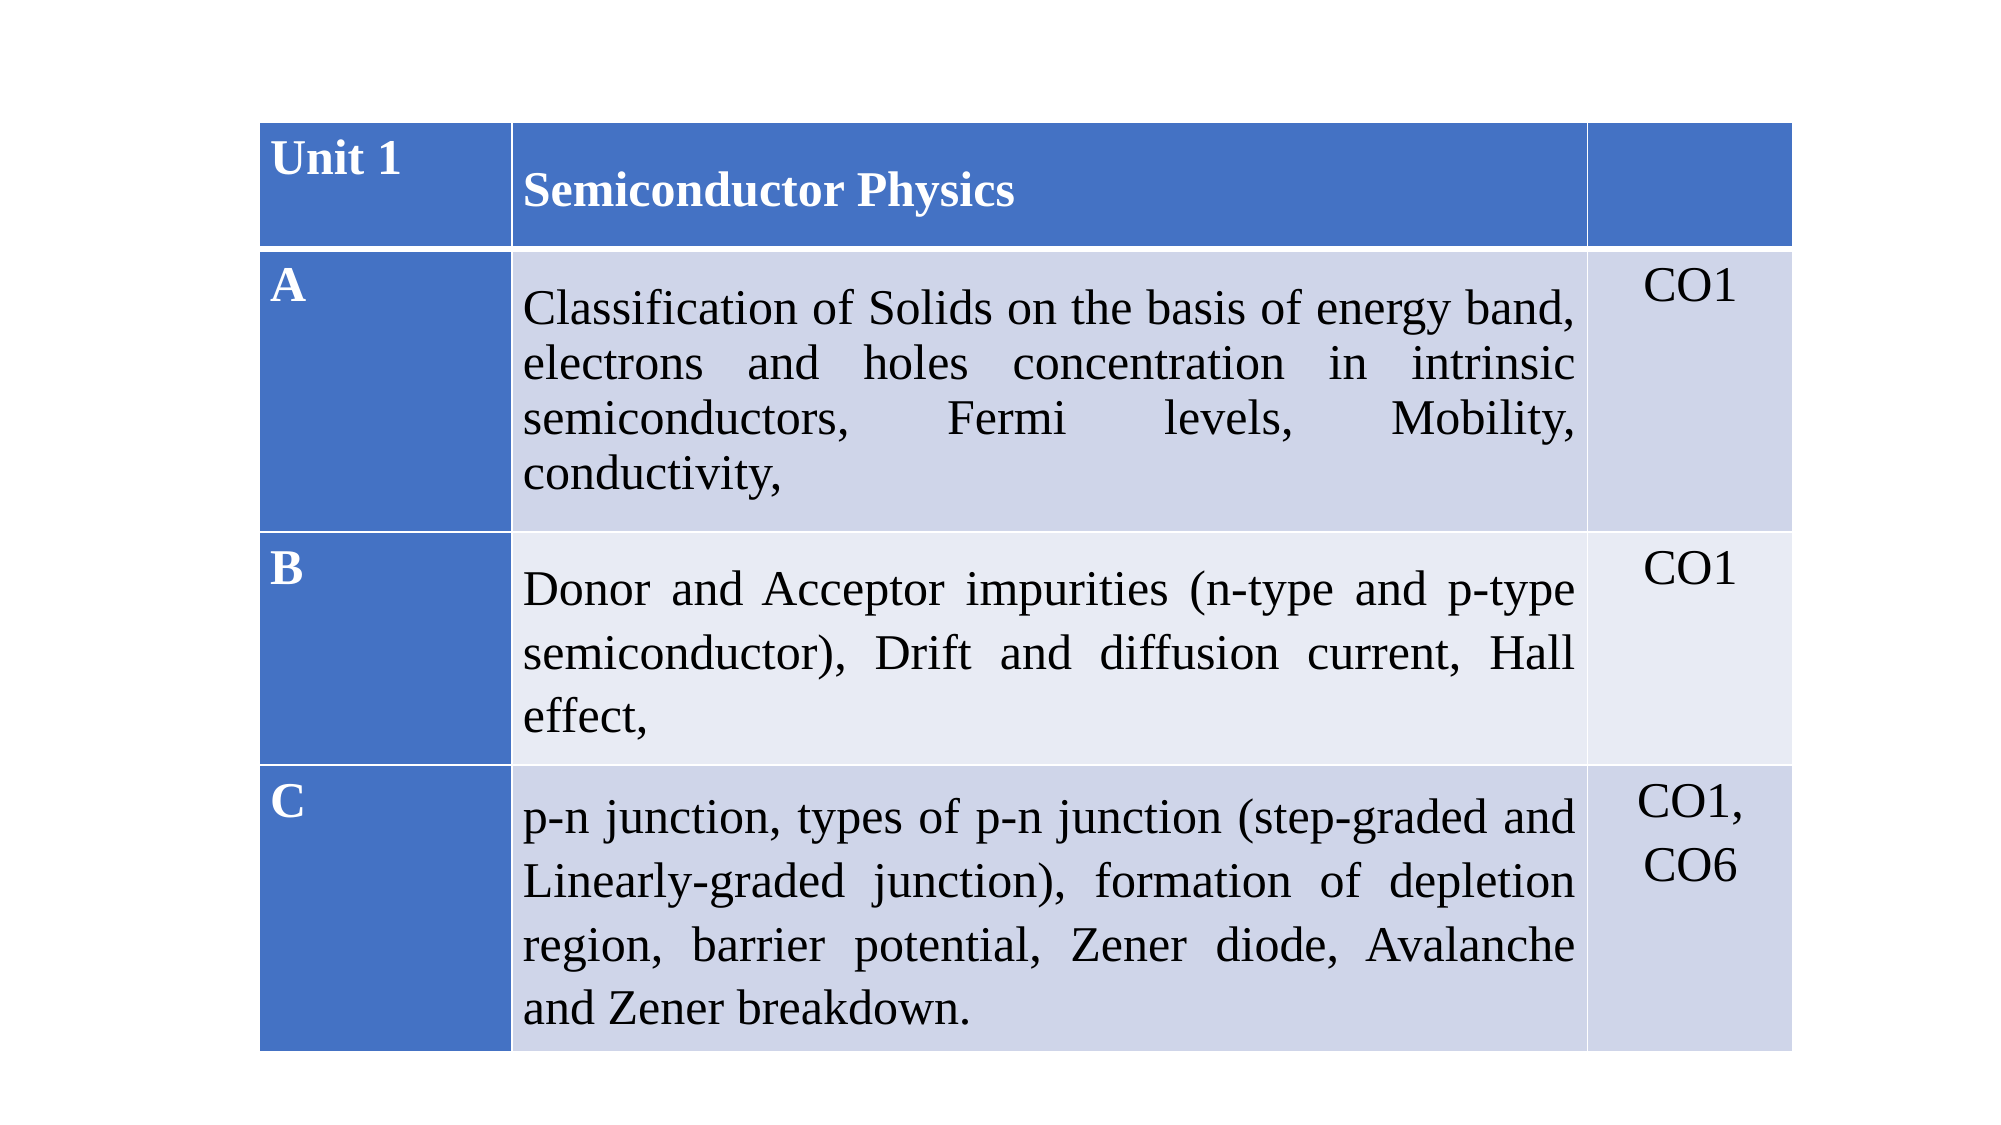

| Unit 1 | Semiconductor Physics |  |
| --- | --- | --- |
| A | Classification of Solids on the basis of energy band, electrons and holes concentration in intrinsic semiconductors, Fermi levels, Mobility, conductivity, | CO1 |
| B | Donor and Acceptor impurities (n-type and p-type semiconductor), Drift and diffusion current, Hall effect, | CO1 |
| C | p-n junction, types of p-n junction (step-graded and Linearly-graded junction), formation of depletion region, barrier potential, Zener diode, Avalanche and Zener breakdown. | CO1, CO6 |